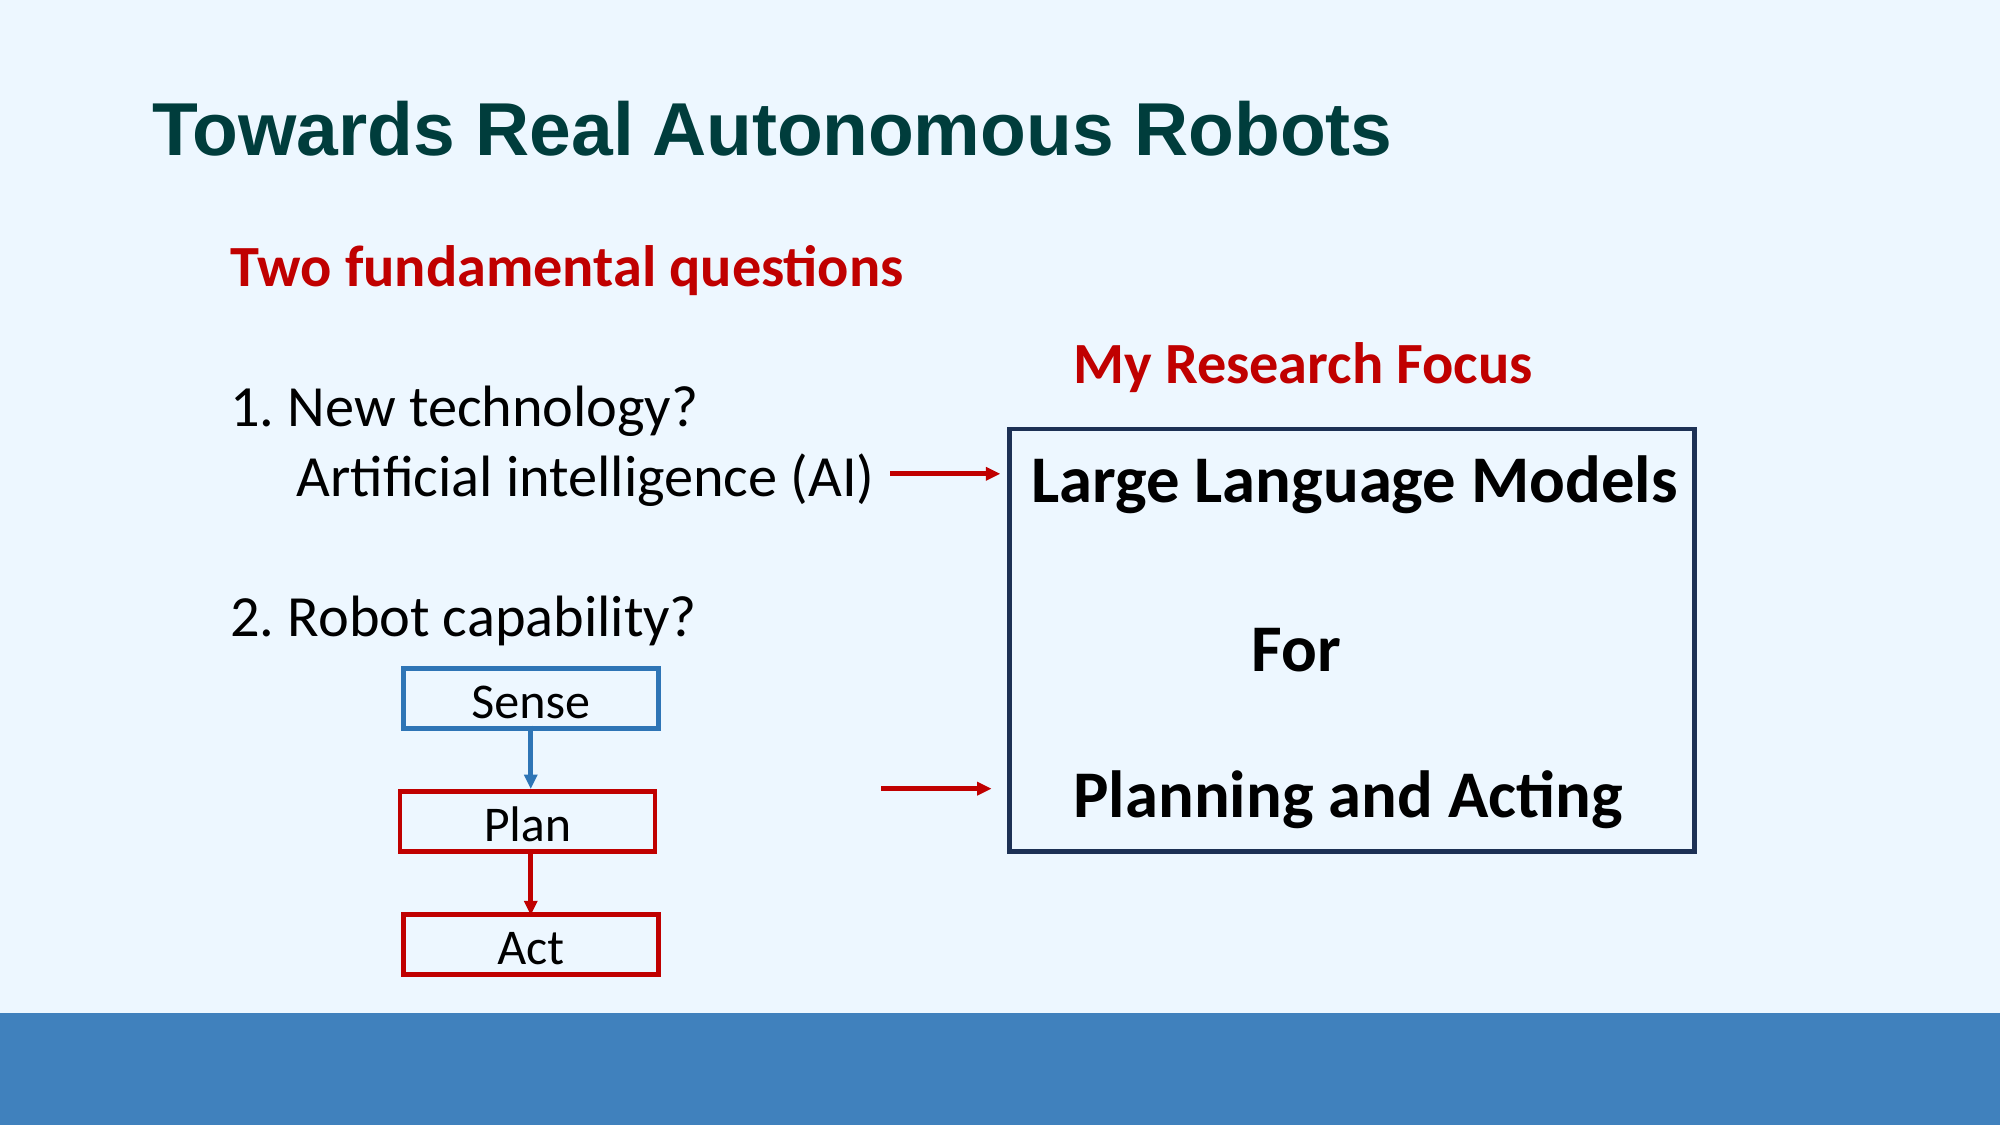

# Towards Real Autonomous Robots
Two fundamental questions

1. New technology?
     Artificial intelligence (AI)
2. Robot capability?
My Research Focus

Large Language Models
  For
Sense
Planning and Acting
Plan
Act